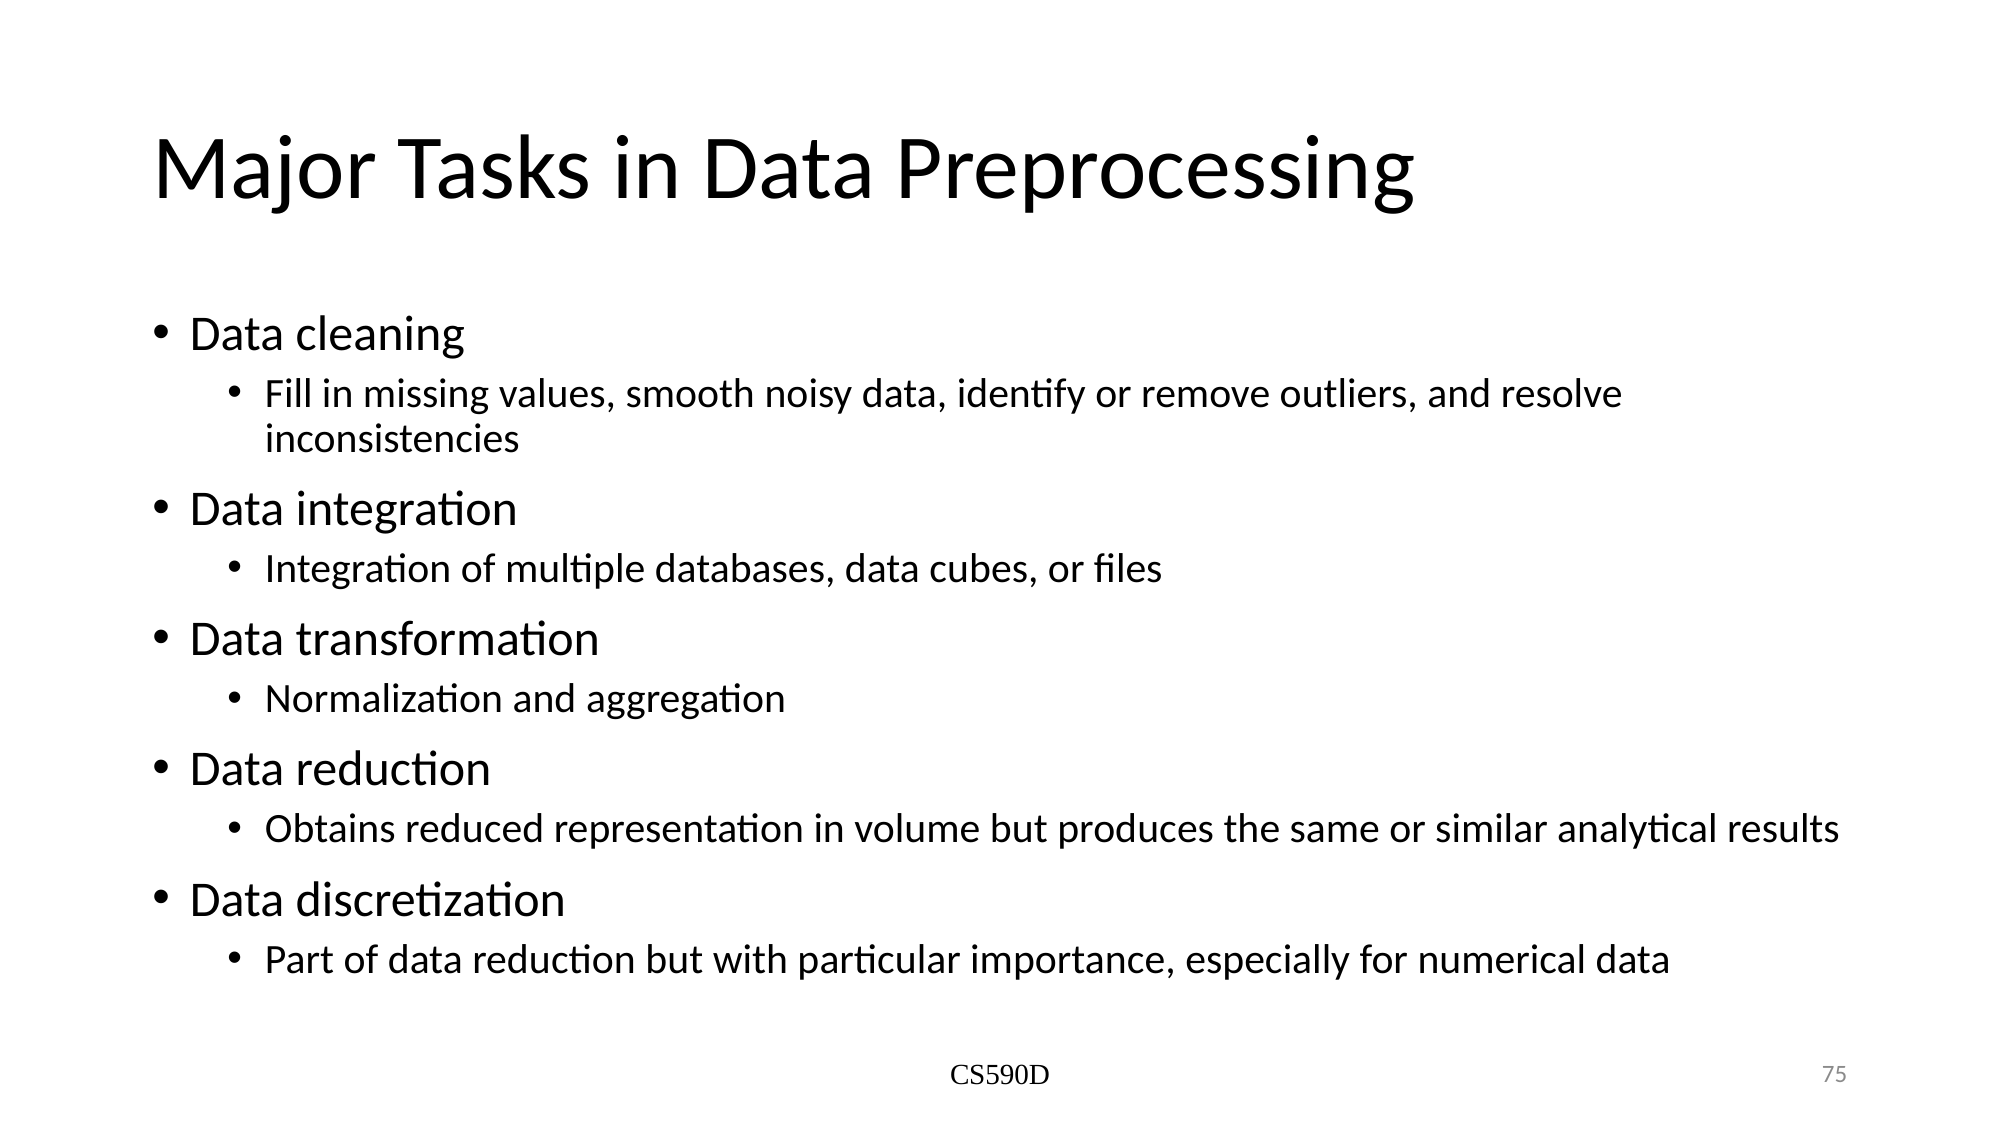

# Major Tasks in Data Preprocessing
Data cleaning
Fill in missing values, smooth noisy data, identify or remove outliers, and resolve inconsistencies
Data integration
Integration of multiple databases, data cubes, or files
Data transformation
Normalization and aggregation
Data reduction
Obtains reduced representation in volume but produces the same or similar analytical results
Data discretization
Part of data reduction but with particular importance, especially for numerical data
CS590D
75